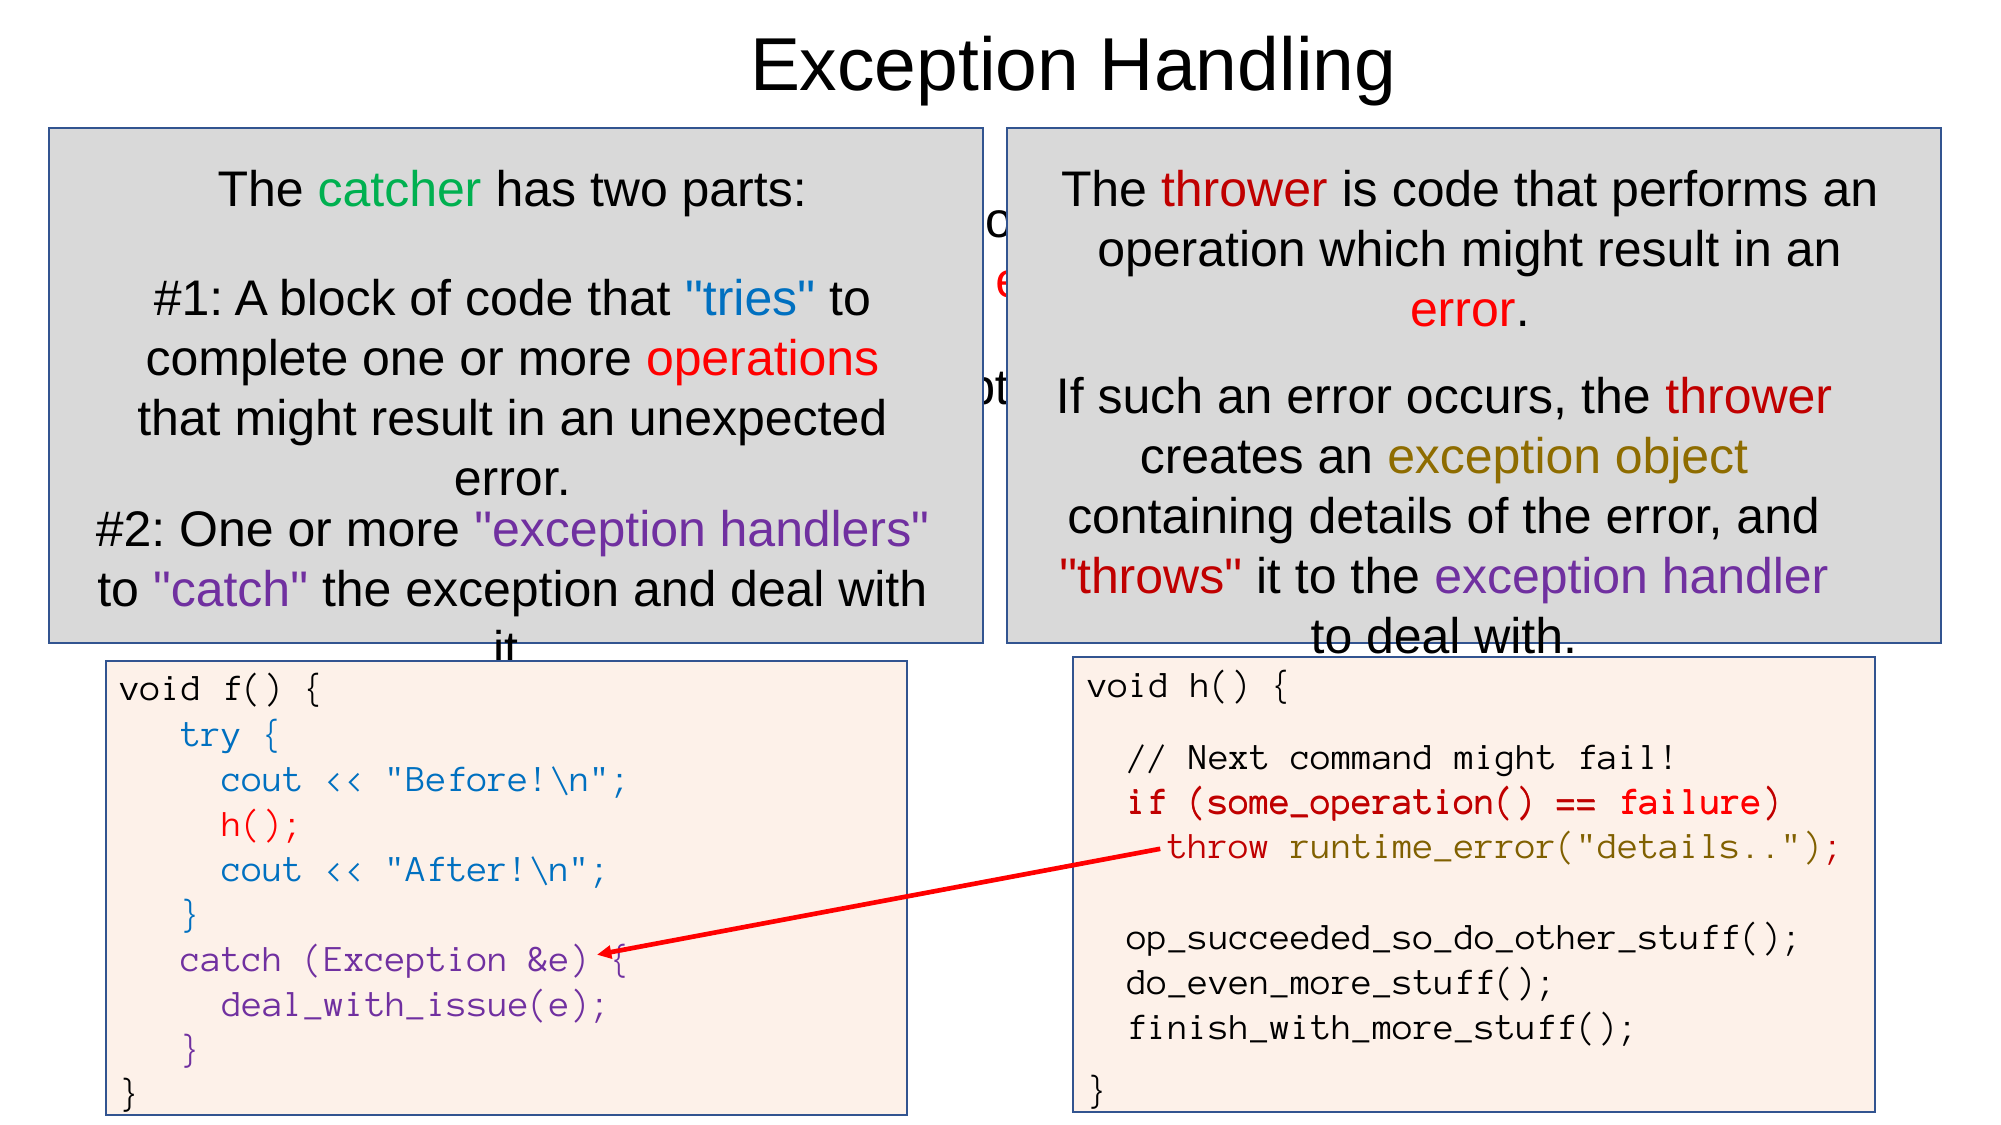

Exception Handling

The catcher has two parts:
The thrower is code that performs an operation which might result in an error.
Exception Handling is a language tool used to handle a situation when an unexpected error occurs.
#1: A block of code that "tries" to complete one or more operations that might result in an unexpected error.
There are two participants with exception handling: a catcher and a thrower
If such an error occurs, the thrower creates an exception object containing details of the error, and "throws" it to the exception handler to deal with.
#2: One or more "exception handlers" to "catch" the exception and deal with it.
void h() {

}
void f() {

}

// Next command might fail!
if (some_operation() == failure)
  ...

op_succeeded_so_do_other_stuff();
do_even_more_stuff();
finish_with_more_stuff();
try {
  cout << "Before!\n";
  h();
  cout << "After!\n";
}
if (some_operation() == failure)
  throw runtime_error("details..");

catch (Exception &e) {
  deal_with_issue(e);
}